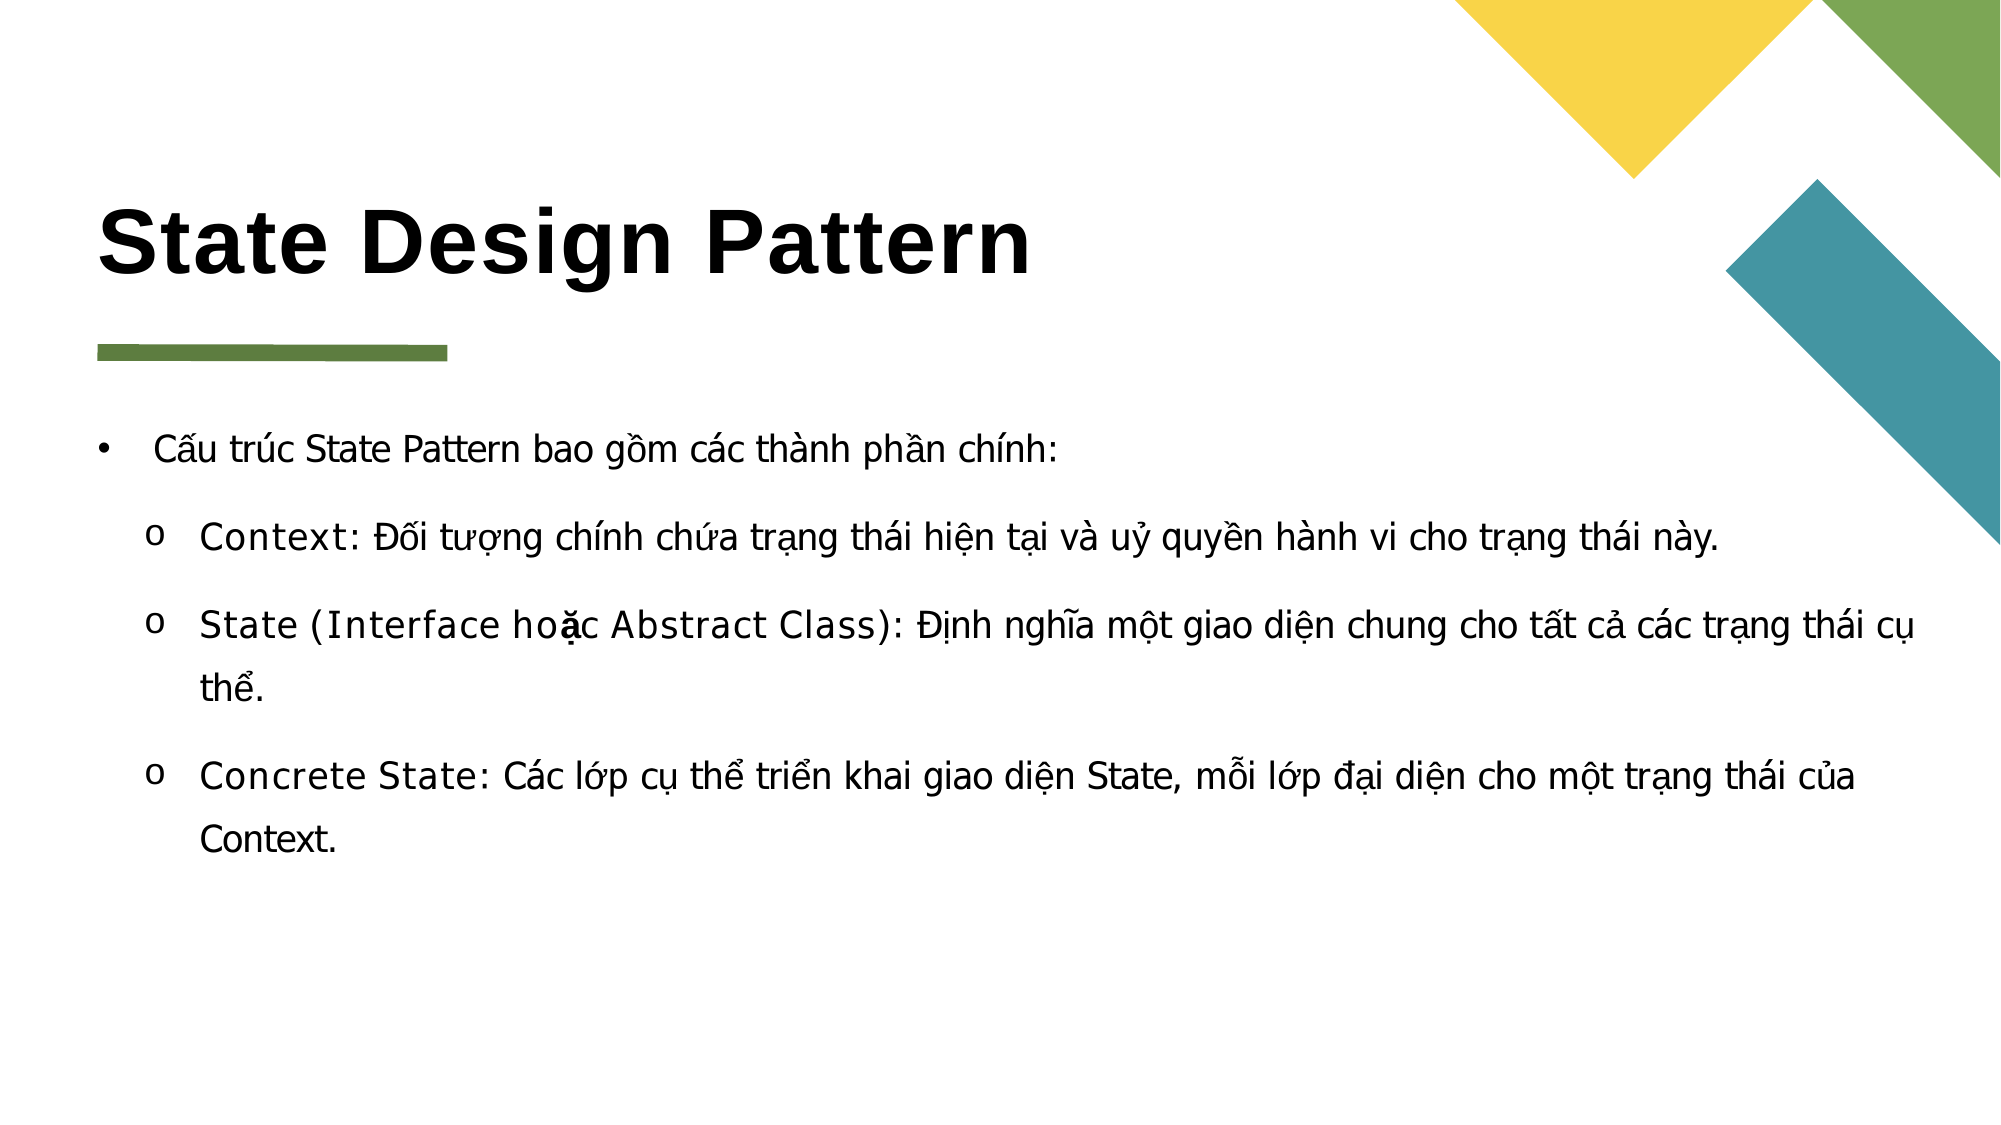

# State Design Pattern
Cấu trúc State Pattern bao gồm các thành phần chính:
Context: Đối tượng chính chứa trạng thái hiện tại và uỷ quyền hành vi cho trạng thái này.
State (Interface hoặc Abstract Class): Định nghĩa một giao diện chung cho tất cả các trạng thái cụ thể.
Concrete State: Các lớp cụ thể triển khai giao diện State, mỗi lớp đại diện cho một trạng thái của Context.